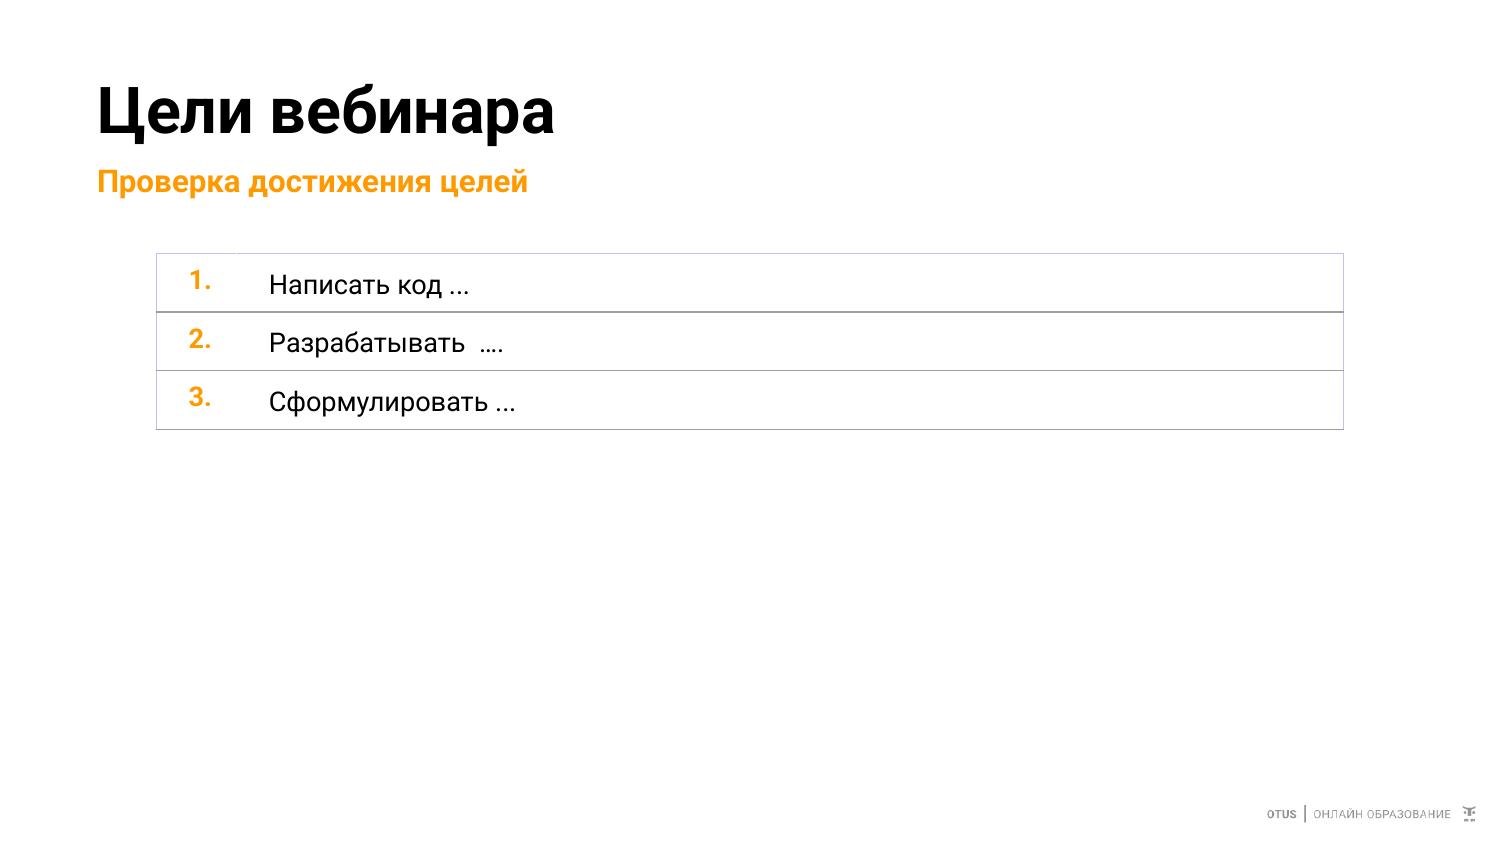

# Цели вебинара
Проверка достижения целей
| 1. | Написать код ... |
| --- | --- |
| 2. | Разрабатывать …. |
| 3. | Сформулировать ... |